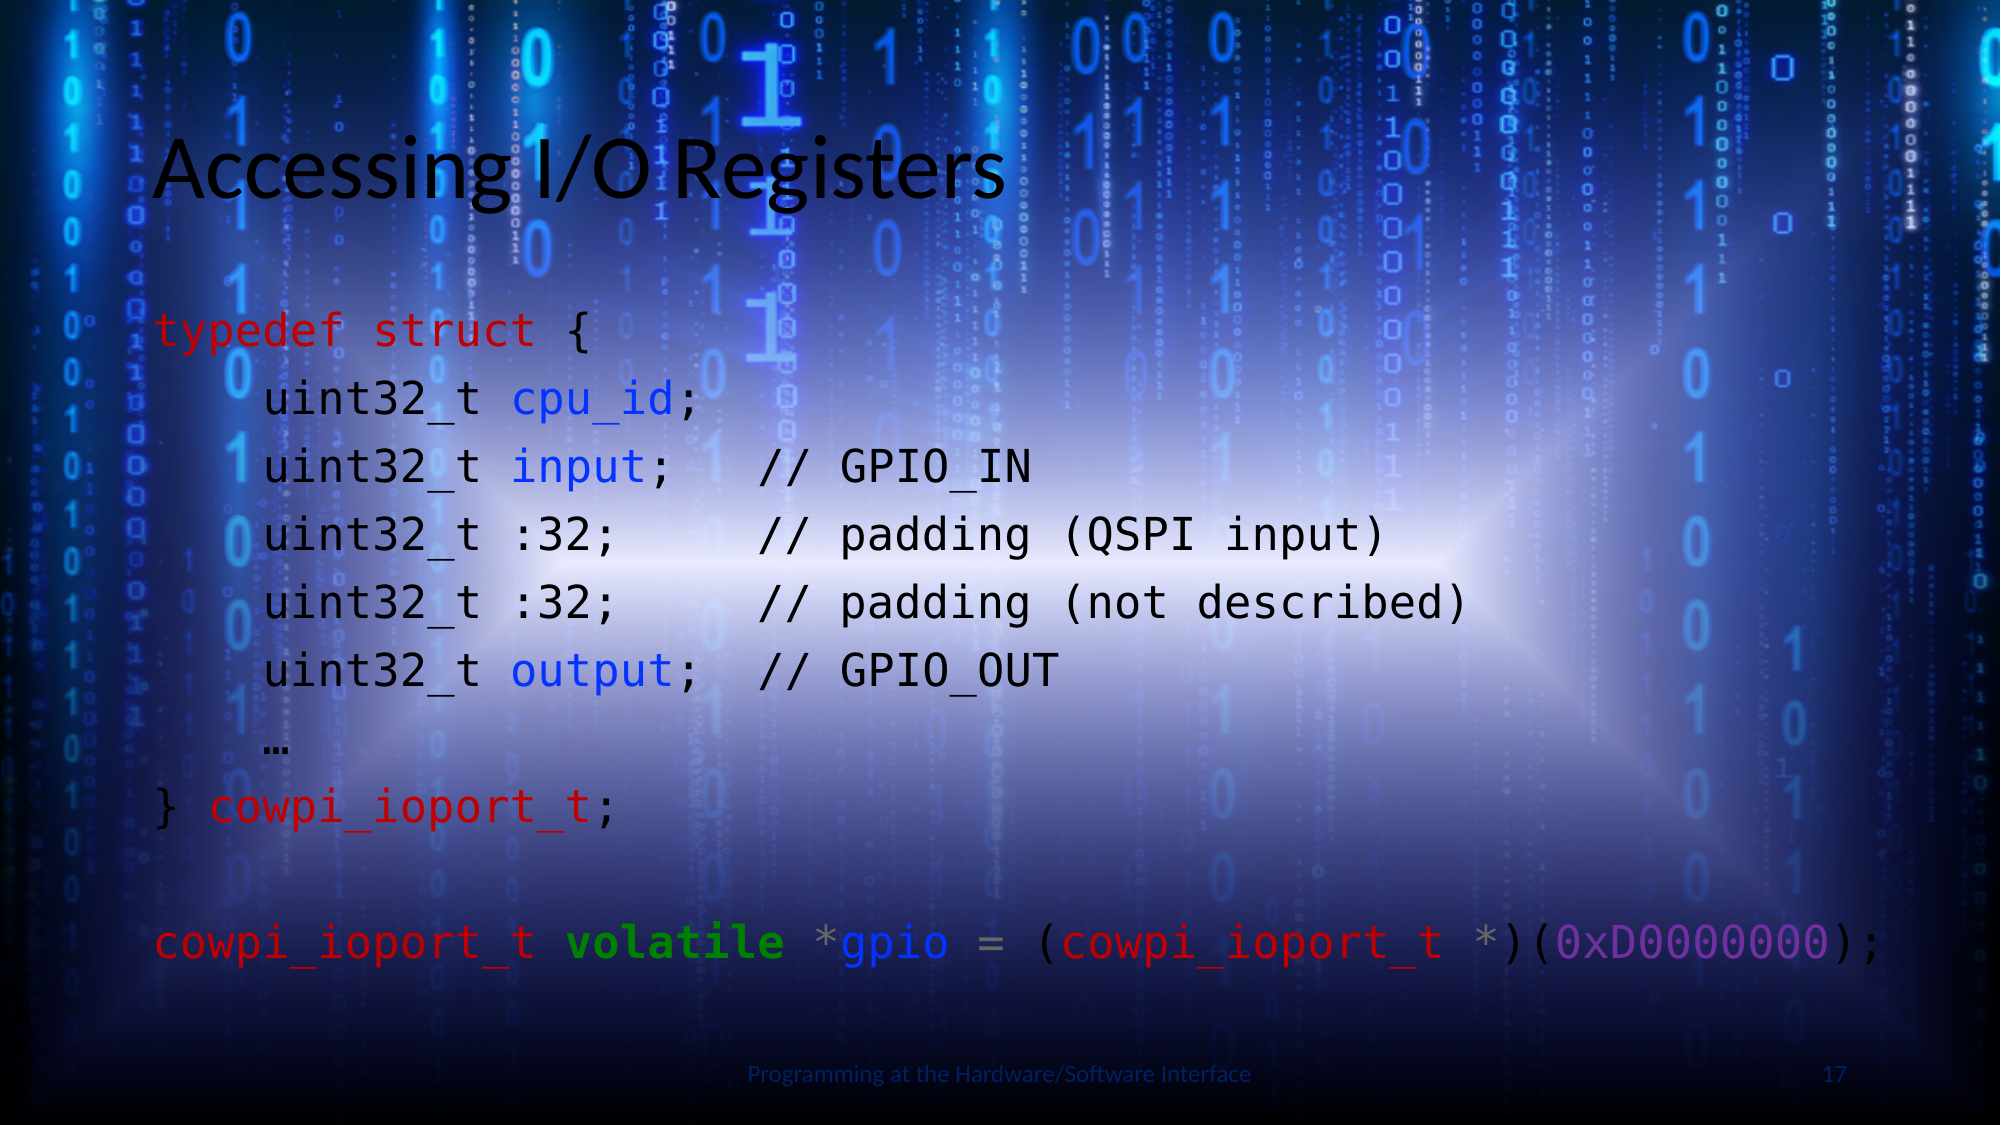

# Accessing I/O Registers
typedef struct {
    uint32_t cpu_id;
    uint32_t input;   // GPIO_IN
    uint32_t :32;     // padding (QSPI input)
    uint32_t :32;     // padding (not described)
    uint32_t output;  // GPIO_OUT
    …
} cowpi_ioport_t;

cowpi_ioport_t volatile *gpio = (cowpi_ioport_t *)(0xD0000000);
Slide by Bohn
Programming at the Hardware/Software Interface
17